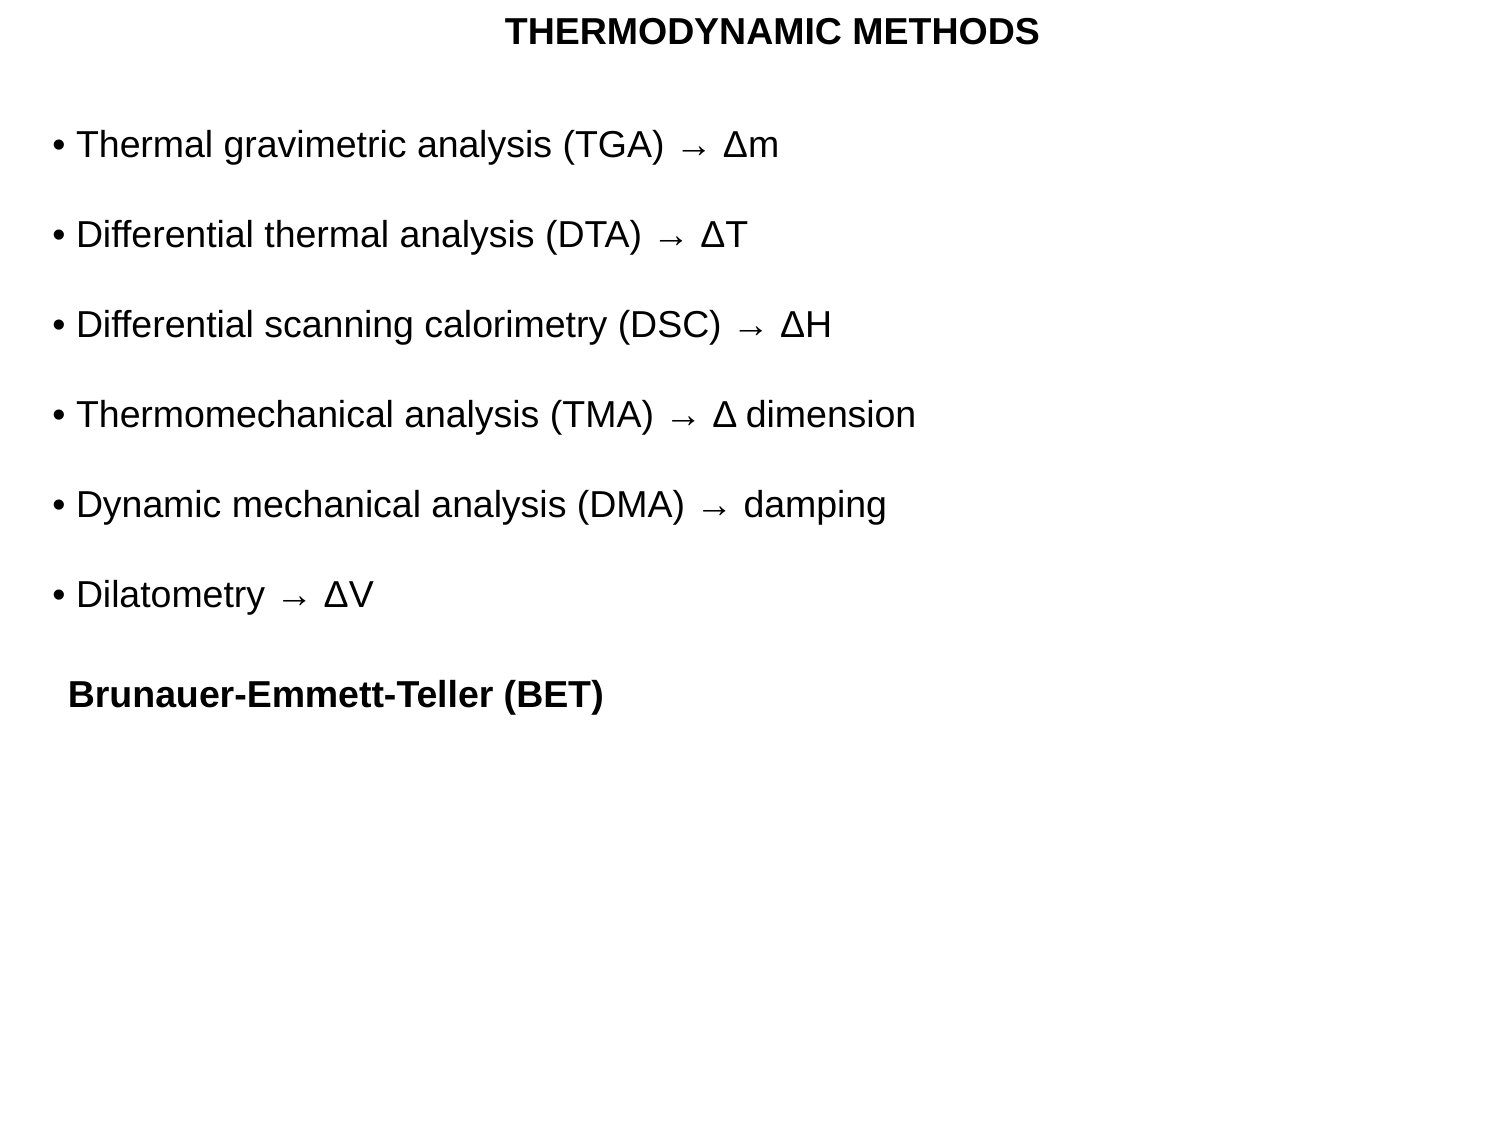

THERMODYNAMIC METHODS
• Thermal gravimetric analysis (TGA) → Δm

• Differential thermal analysis (DTA) → ΔT

• Differential scanning calorimetry (DSC) → ΔH

• Thermomechanical analysis (TMA) → Δ dimension

• Dynamic mechanical analysis (DMA) → damping

• Dilatometry → ΔV
Brunauer-Emmett-Teller (BET)